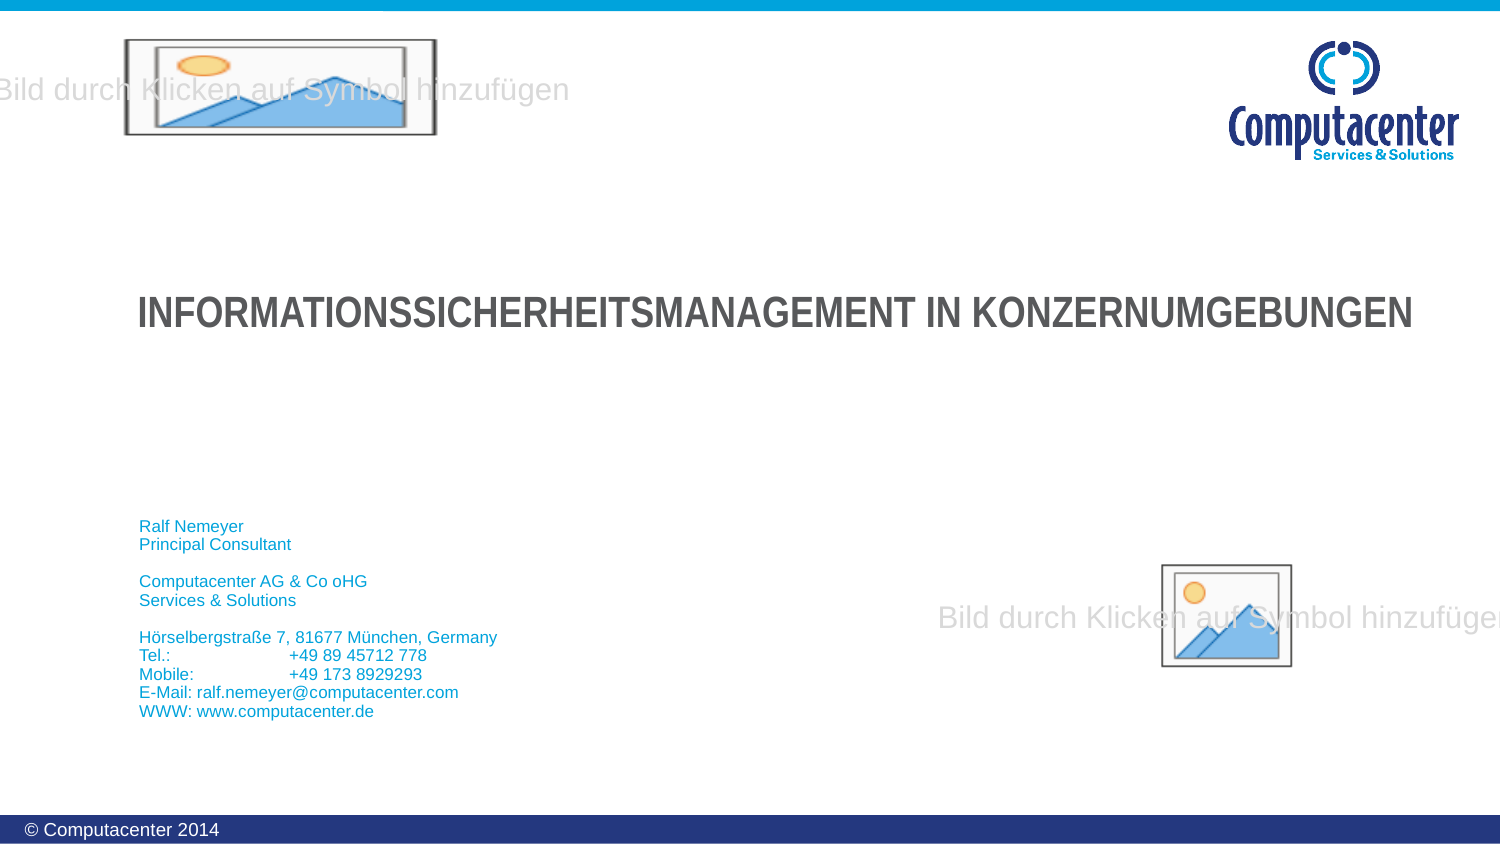

# Informationssicherheitsmanagement in Konzernumgebungen

Ralf Nemeyer
Principal Consultant

Computacenter AG & Co oHG
Services & Solutions

Hörselbergstraße 7, 81677 München, Germany
Tel.: 	+49 89 45712 778
Mobile: 	+49 173 8929293
E-Mail: ralf.nemeyer@computacenter.com
WWW: www.computacenter.de